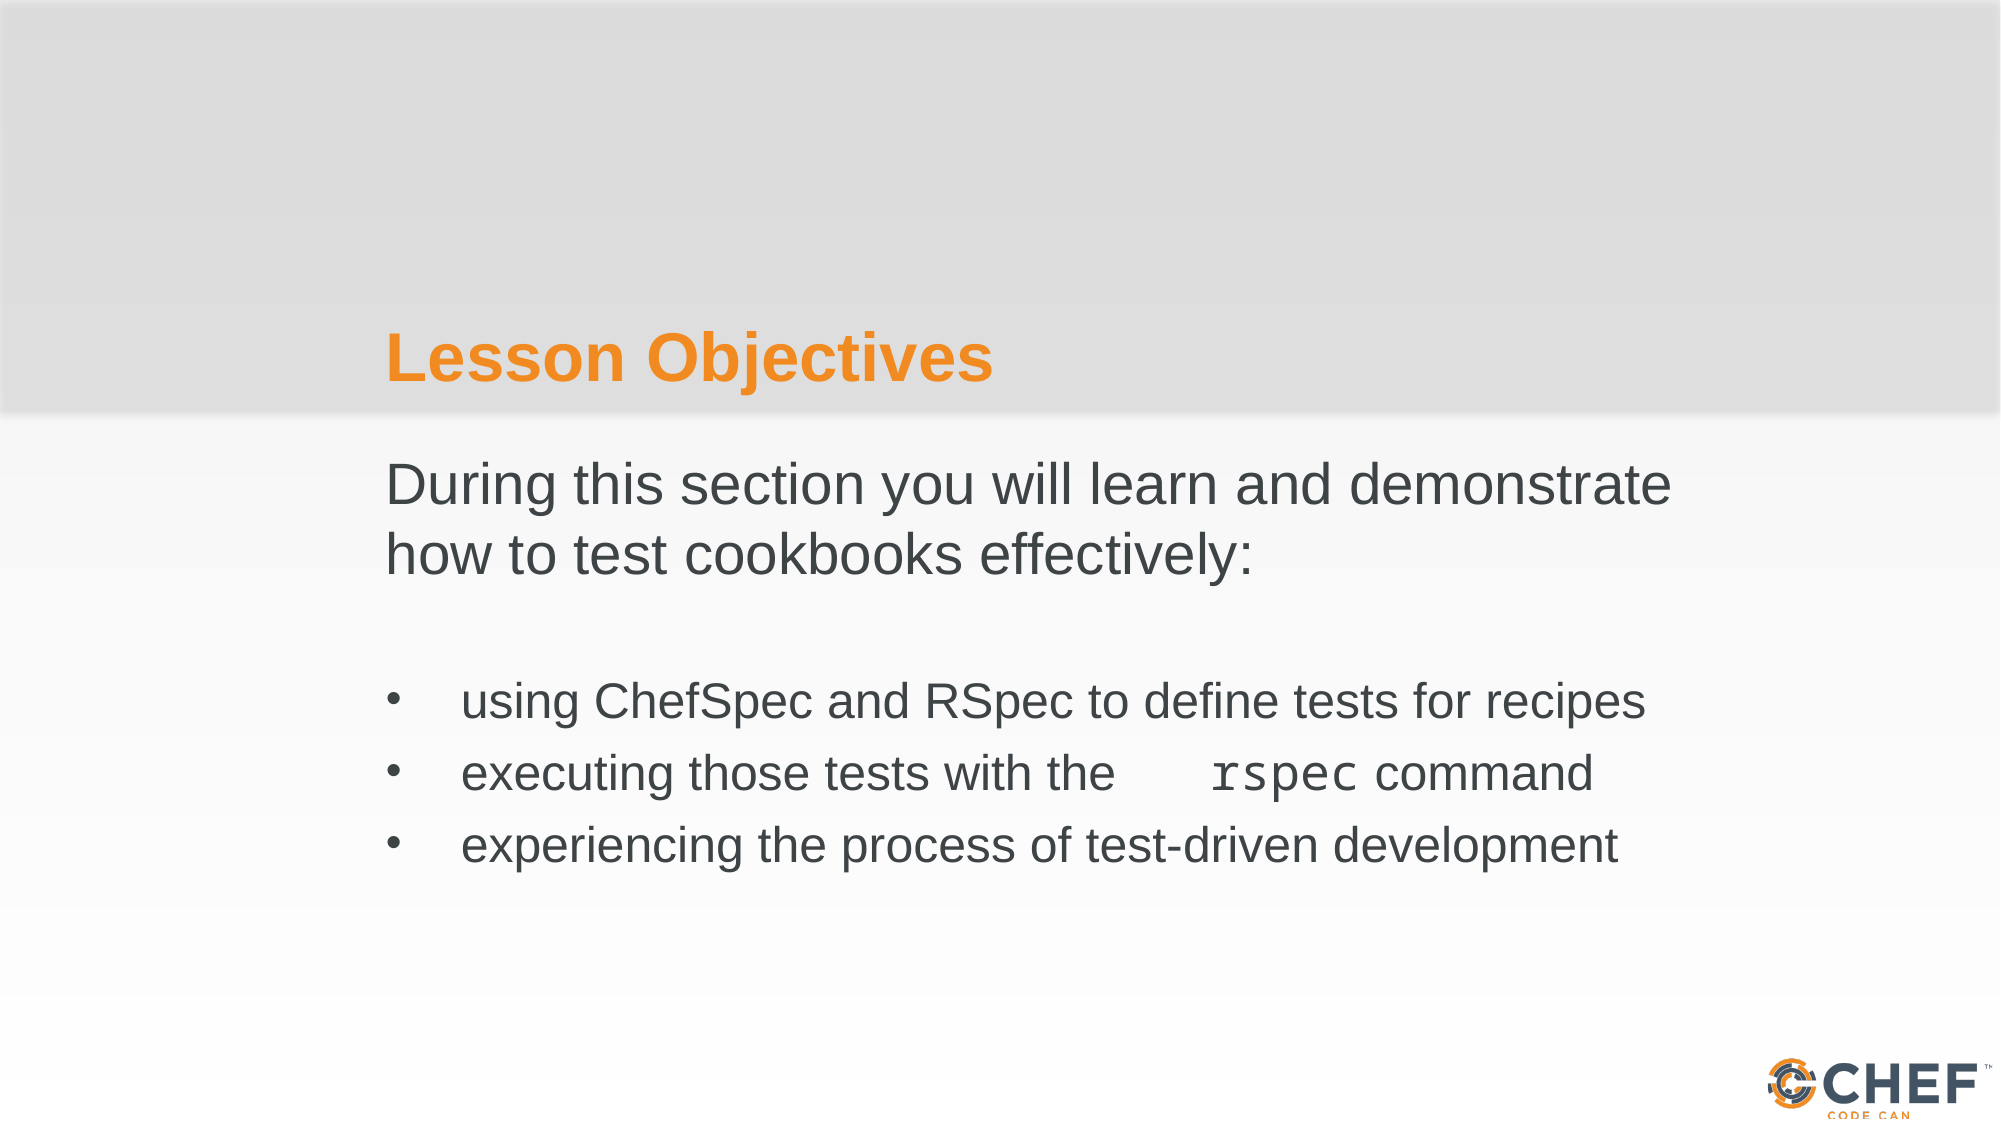

# Lesson Objectives
During this section you will learn and demonstrate how to test cookbooks effectively:

using ChefSpec and RSpec to define tests for recipes
executing those tests with the 	rspec command
experiencing the process of test-driven development